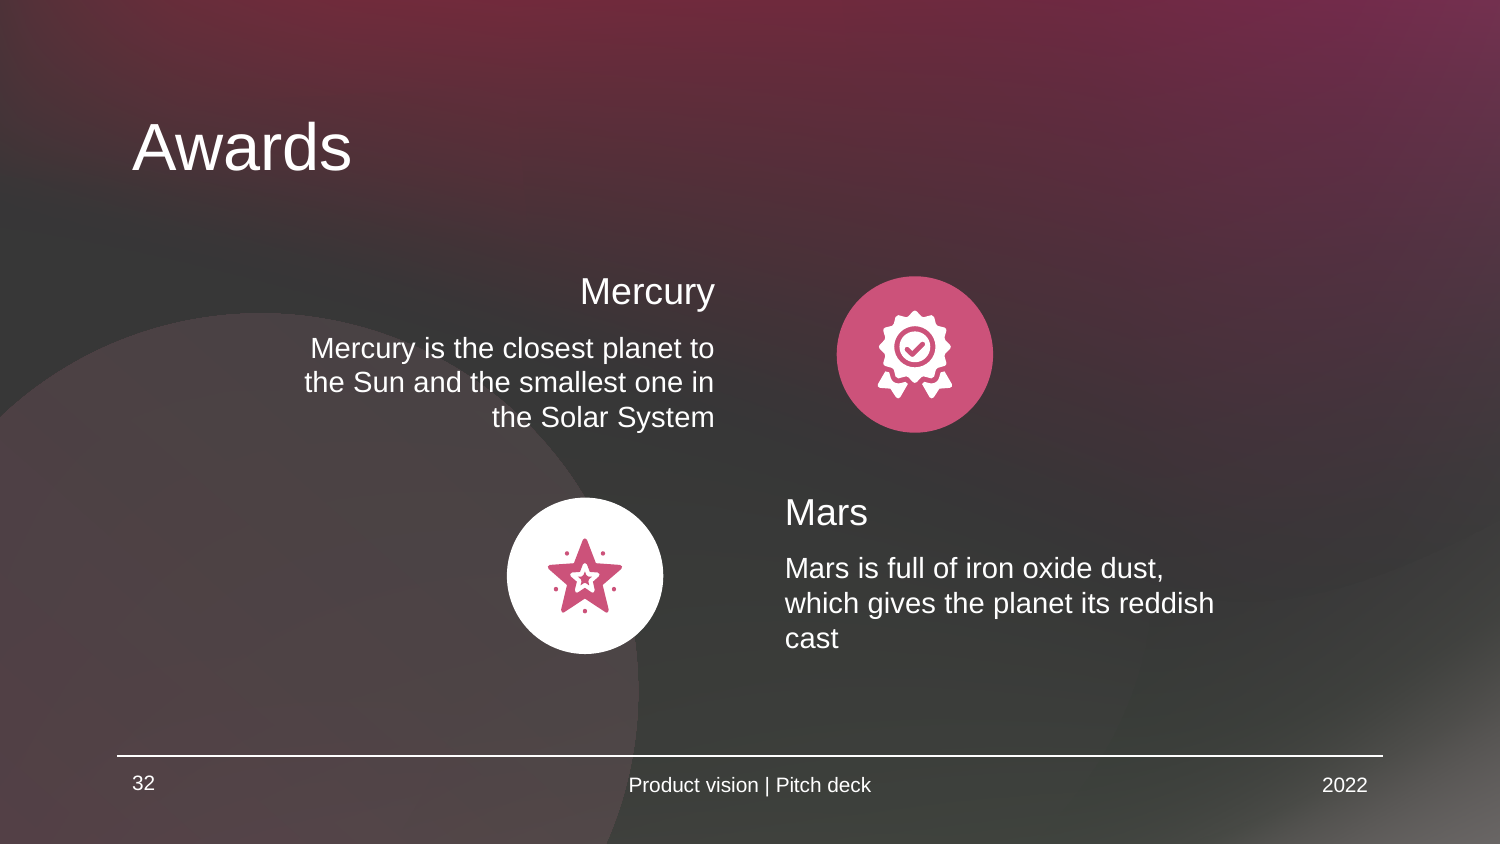

# Awards
Mercury

Mercury is the closest planet to the Sun and the smallest one in the Solar System
Mars

Mars is full of iron oxide dust, which gives the planet its reddish cast
32
Product vision | Pitch deck
2022